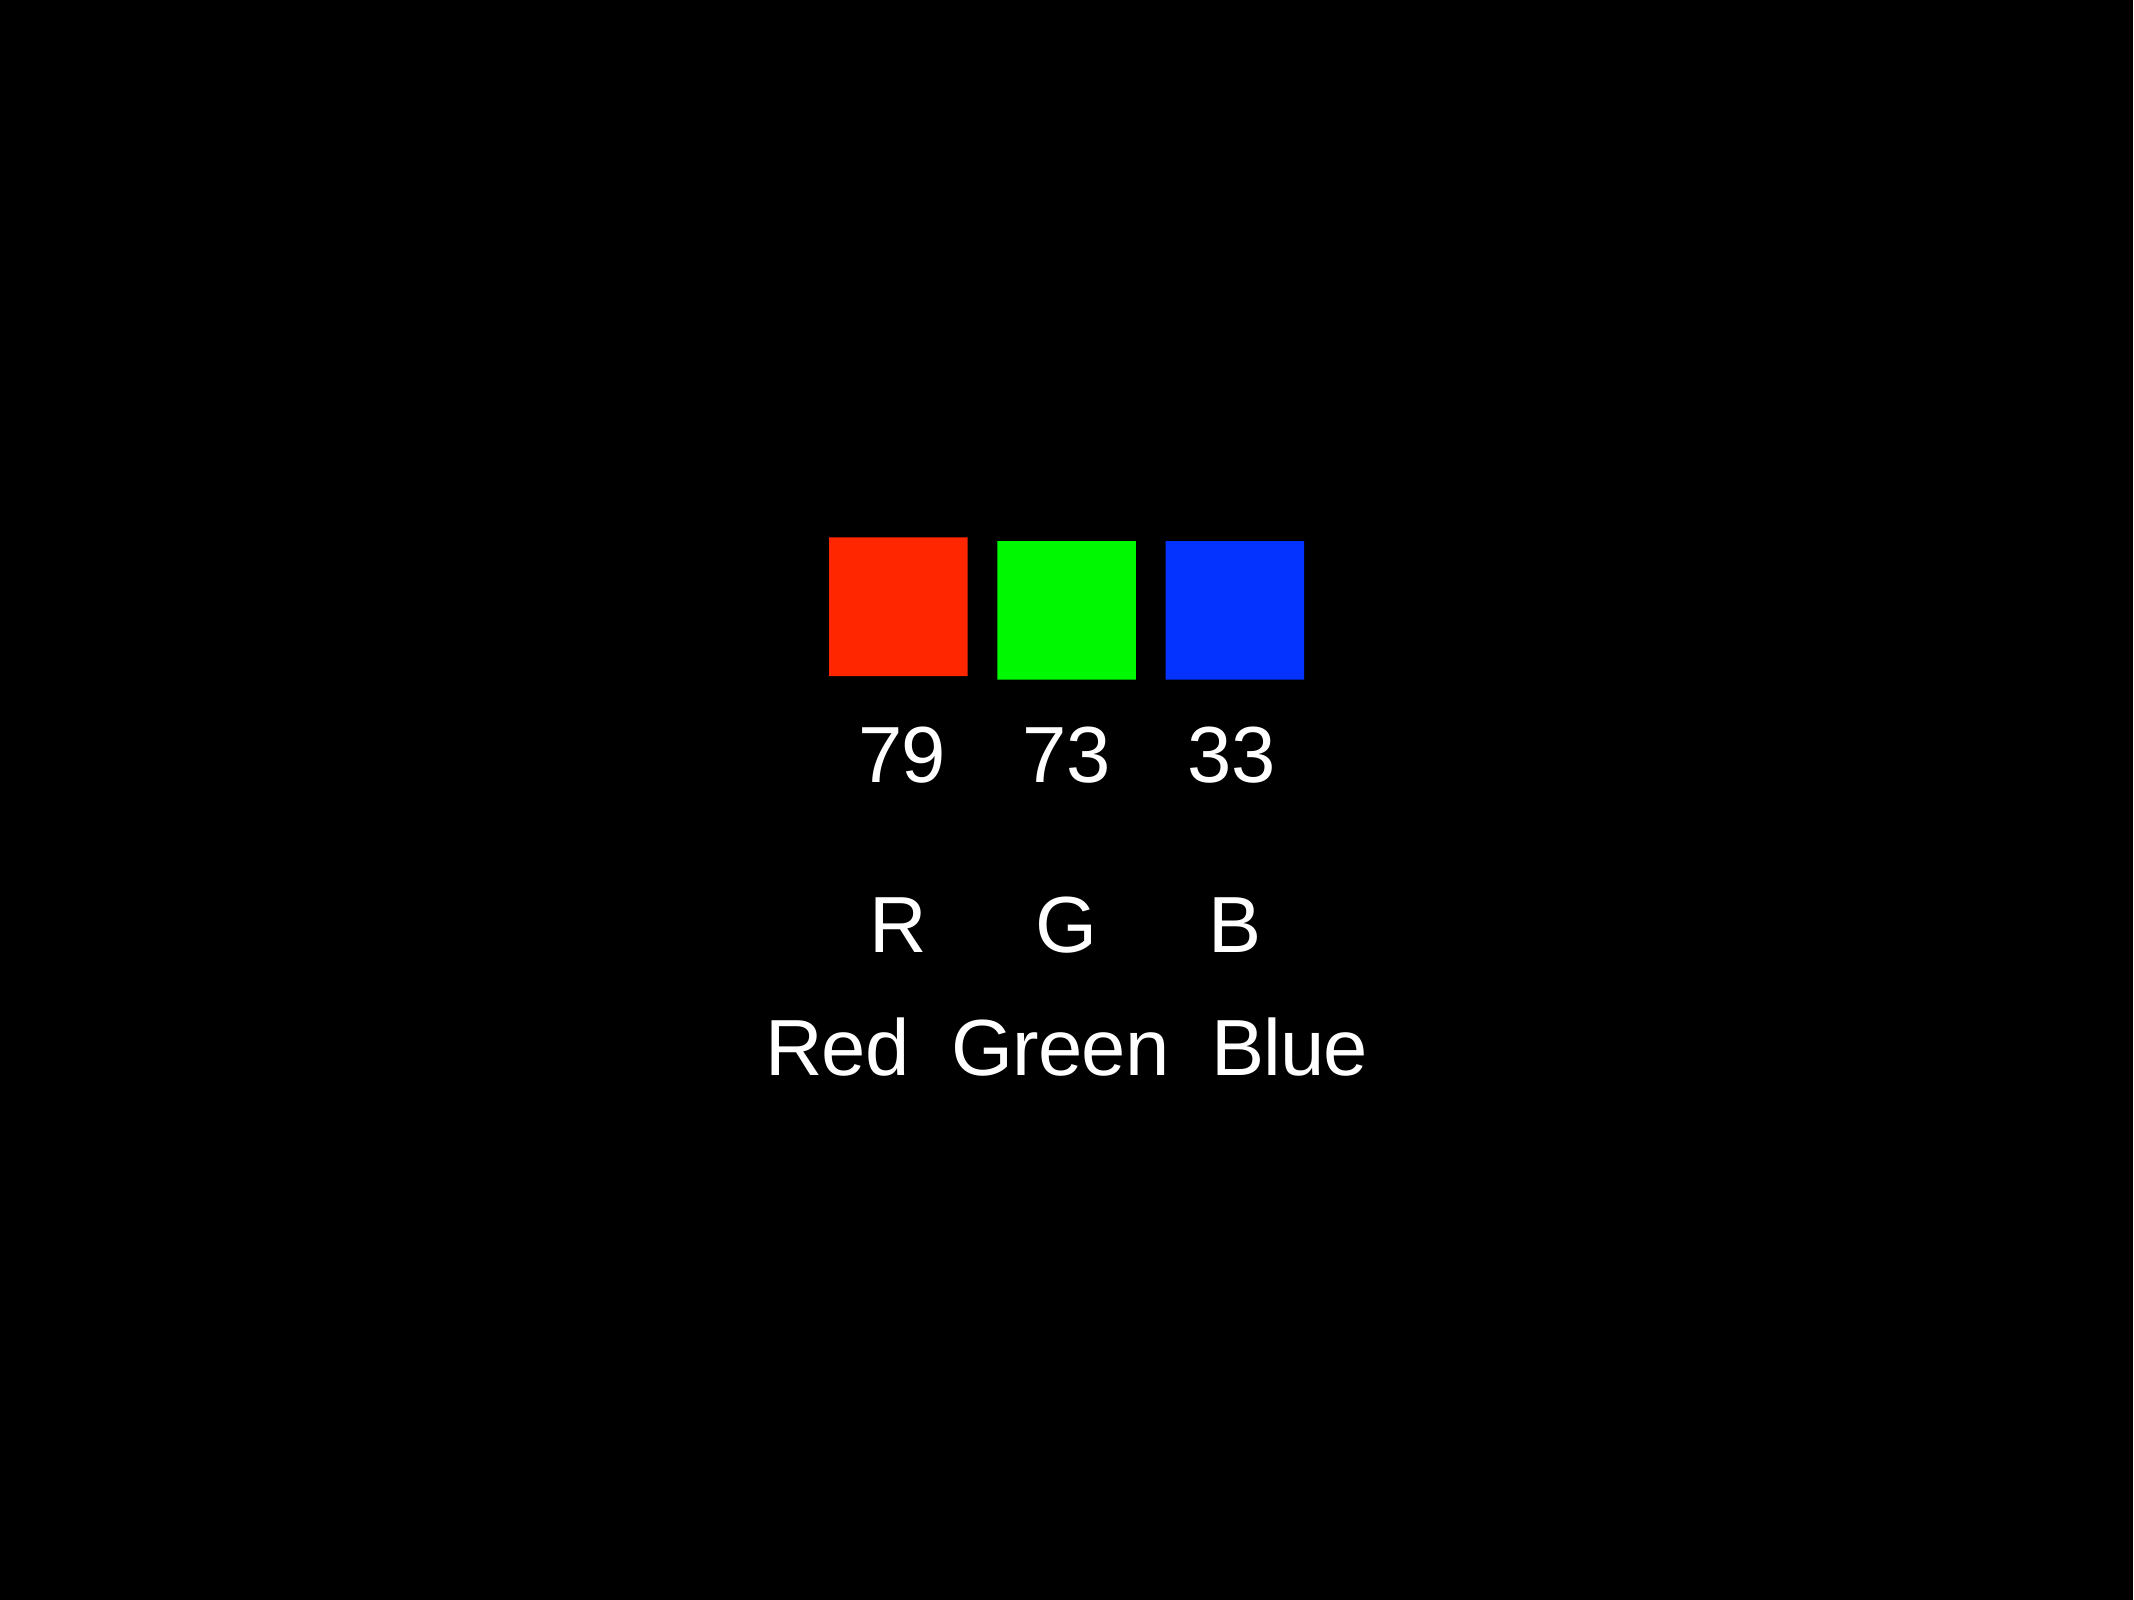

79
73
33
R
G
B
Red  Green  Blue